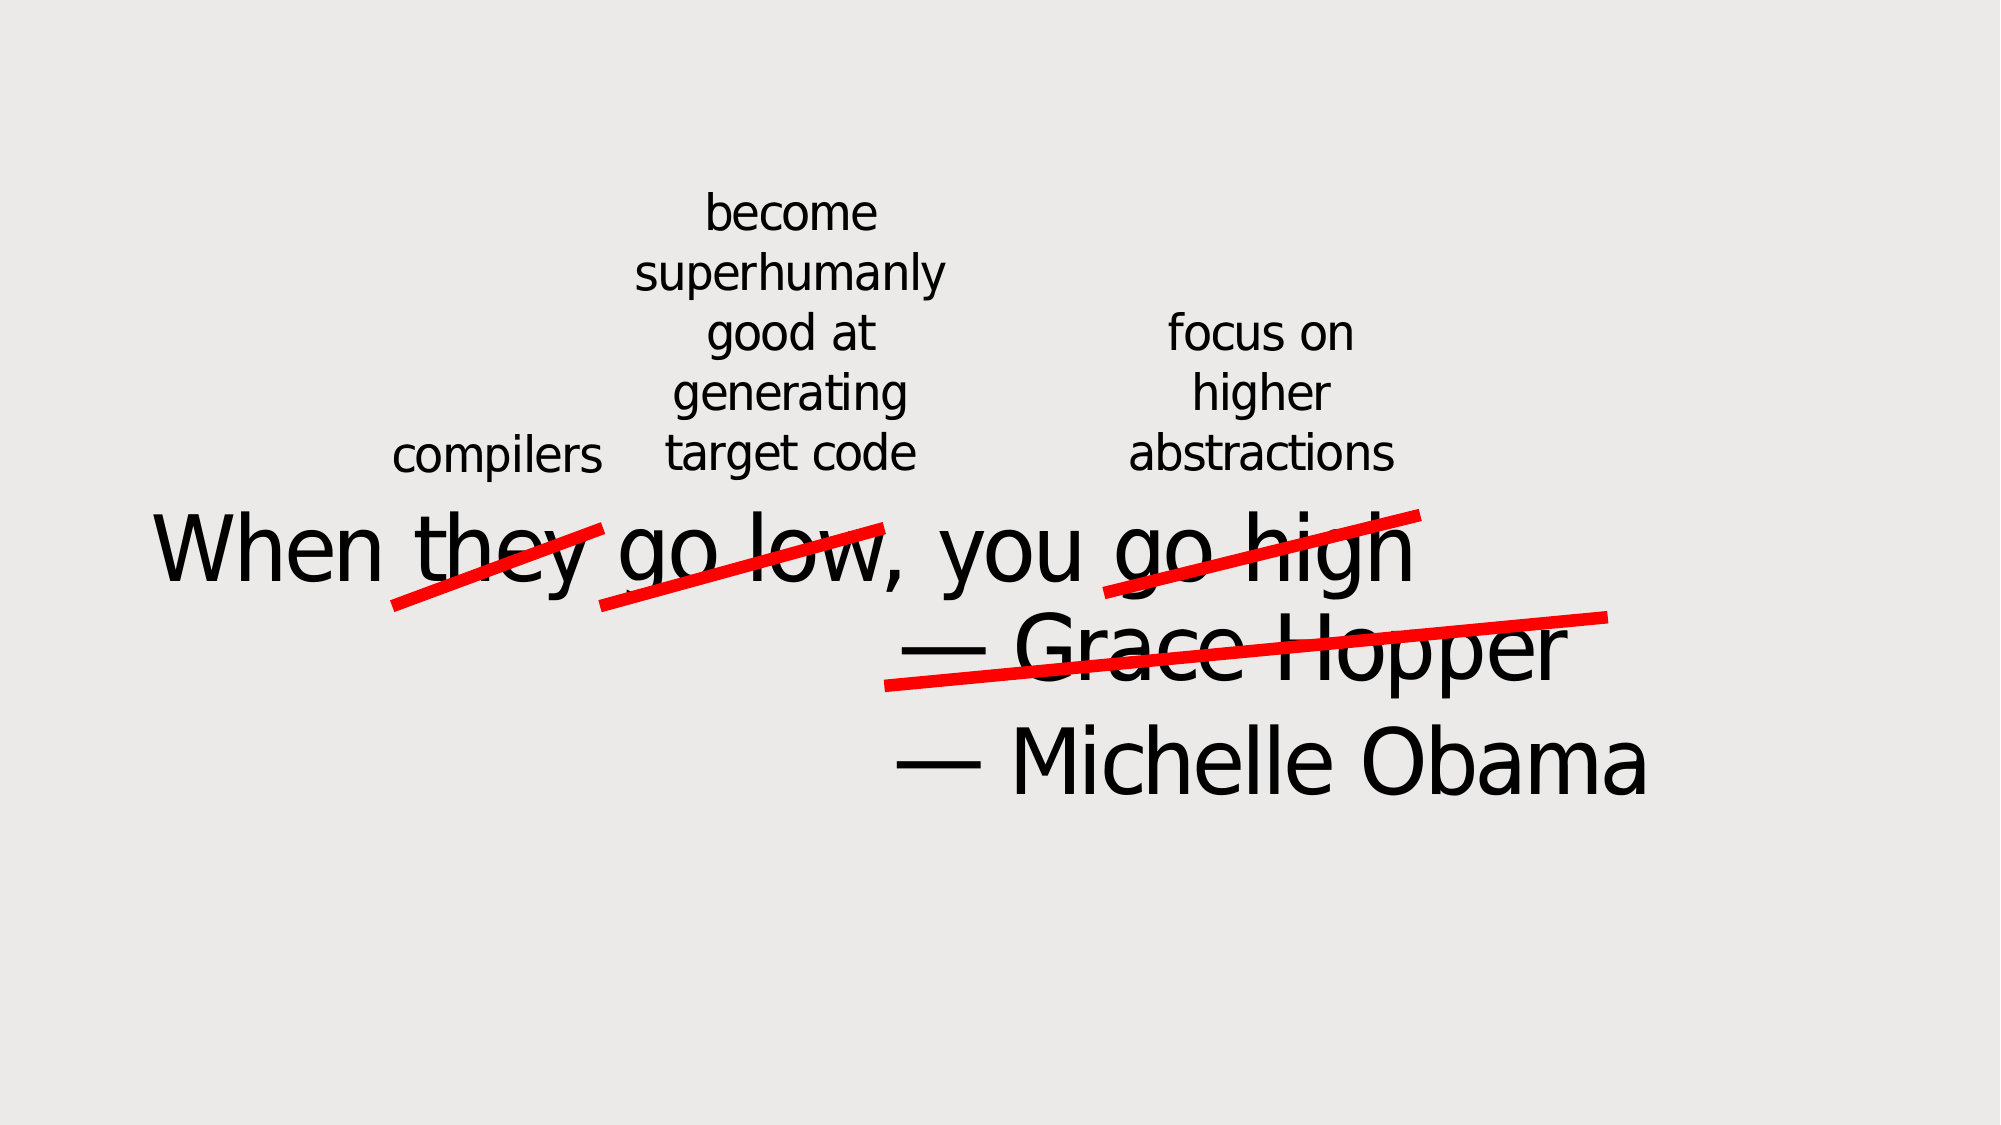

become superhumanly good at generating target code
focus on higher abstractions
compilers
# When they go low, you go high — Grace Hopper
					— Michelle Obama